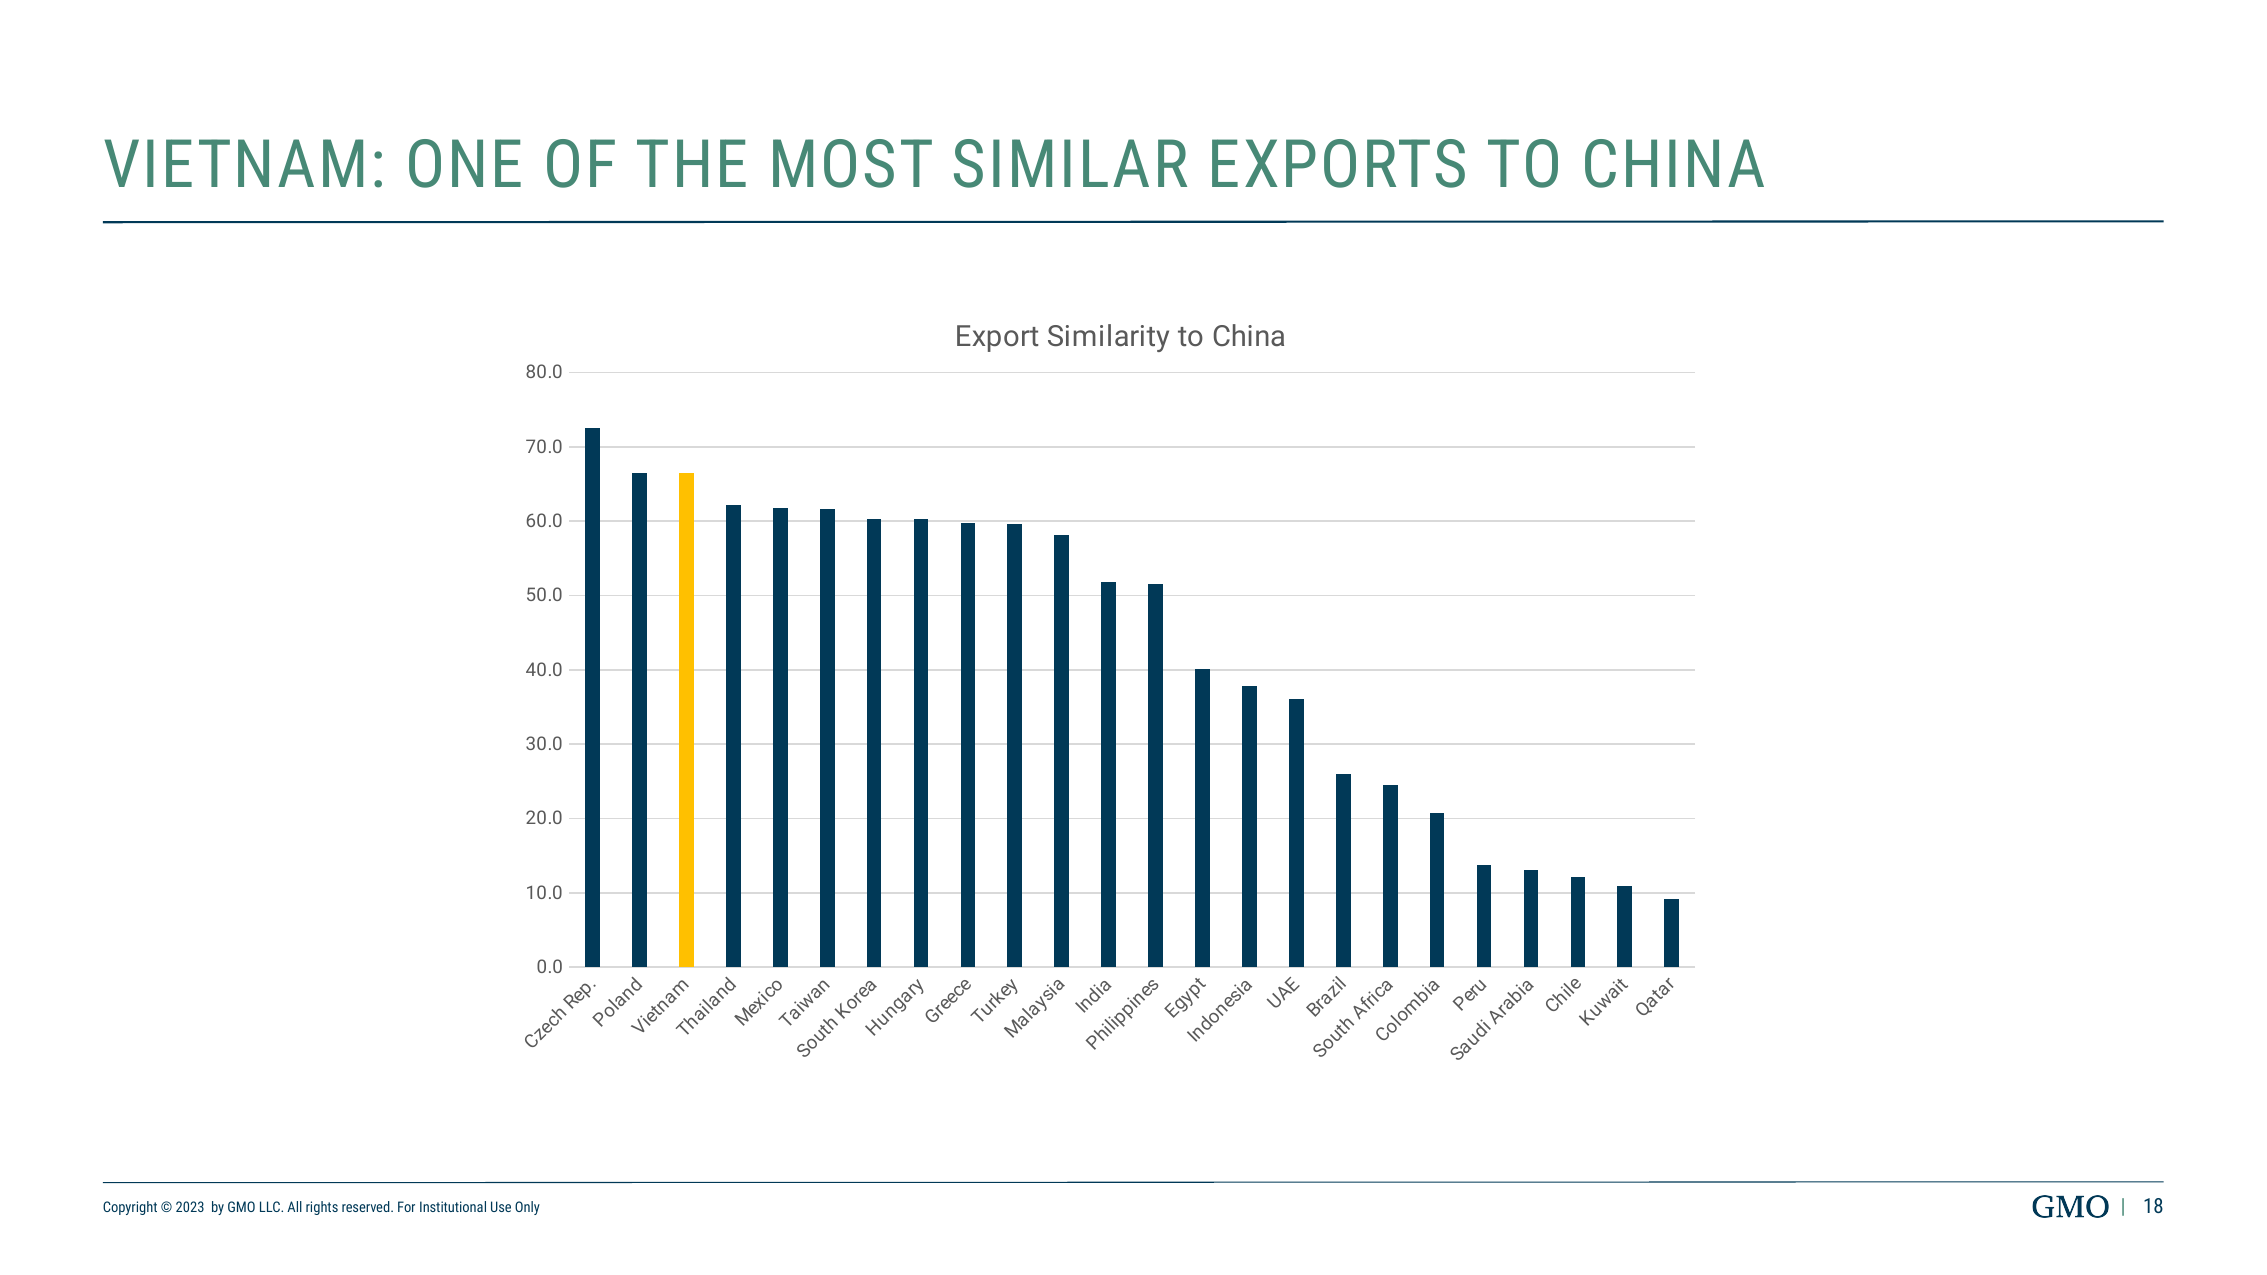

# Vietnam: ONE OF THE MOST SIMILAR EXPORTS TO CHINA

### Chart: Export Similarity to China

| Category | Export Similarity in Place |
|---|---|
| Czech Rep. | 72.51094653122443 |
| Poland | 66.53514784295572 |
| Vietnam | 66.45418715244006 |
| Thailand | 62.24162870336026 |
| Mexico | 61.740298248295765 |
| Taiwan | 61.656169243626636 |
| South Korea | 60.284087035504456 |
| Hungary | 60.284087035504456 |
| Greece | 59.71873472163707 |
| Turkey | 59.56278696055153 |
| Malaysia | 58.14764156077469 |
| India | 51.846301296228894 |
| Philippines | 51.494010086075434 |
| Egypt | 40.1 |
| Indonesia | 37.81838346804541 |
| UAE | 36.12592045052321 |
| Brazil | 26.03266287114916 |
| South Africa | 24.52278694600634 |
| Colombia | 20.757516286721774 |
| Peru | 13.735692601640354 |
| Saudi Arabia | 13.116246793983999 |
| Chile | 12.187697340206924 |
| Kuwait | 10.885521779150059 |
| Qatar | 9.23117065875973 |